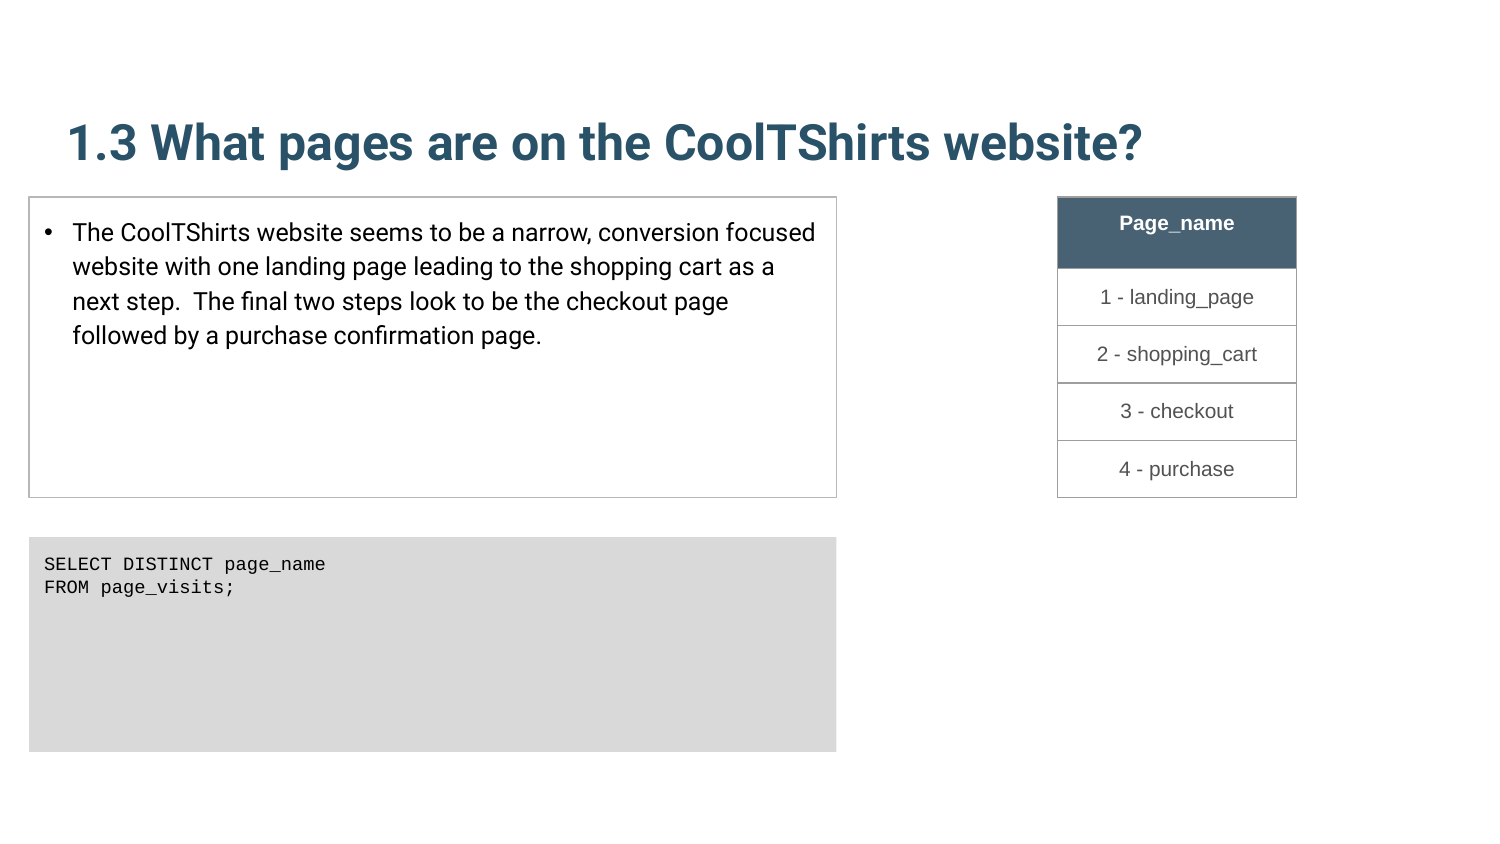

1.3 What pages are on the CoolTShirts website?
The CoolTShirts website seems to be a narrow, conversion focused website with one landing page leading to the shopping cart as a next step.  The final two steps look to be the checkout page followed by a purchase confirmation page.

| Page\_name |
| --- |
| 1 - landing\_page |
| 2 - shopping\_cart |
| 3 - checkout |
| 4 - purchase |
SELECT DISTINCT page_name
FROM page_visits;